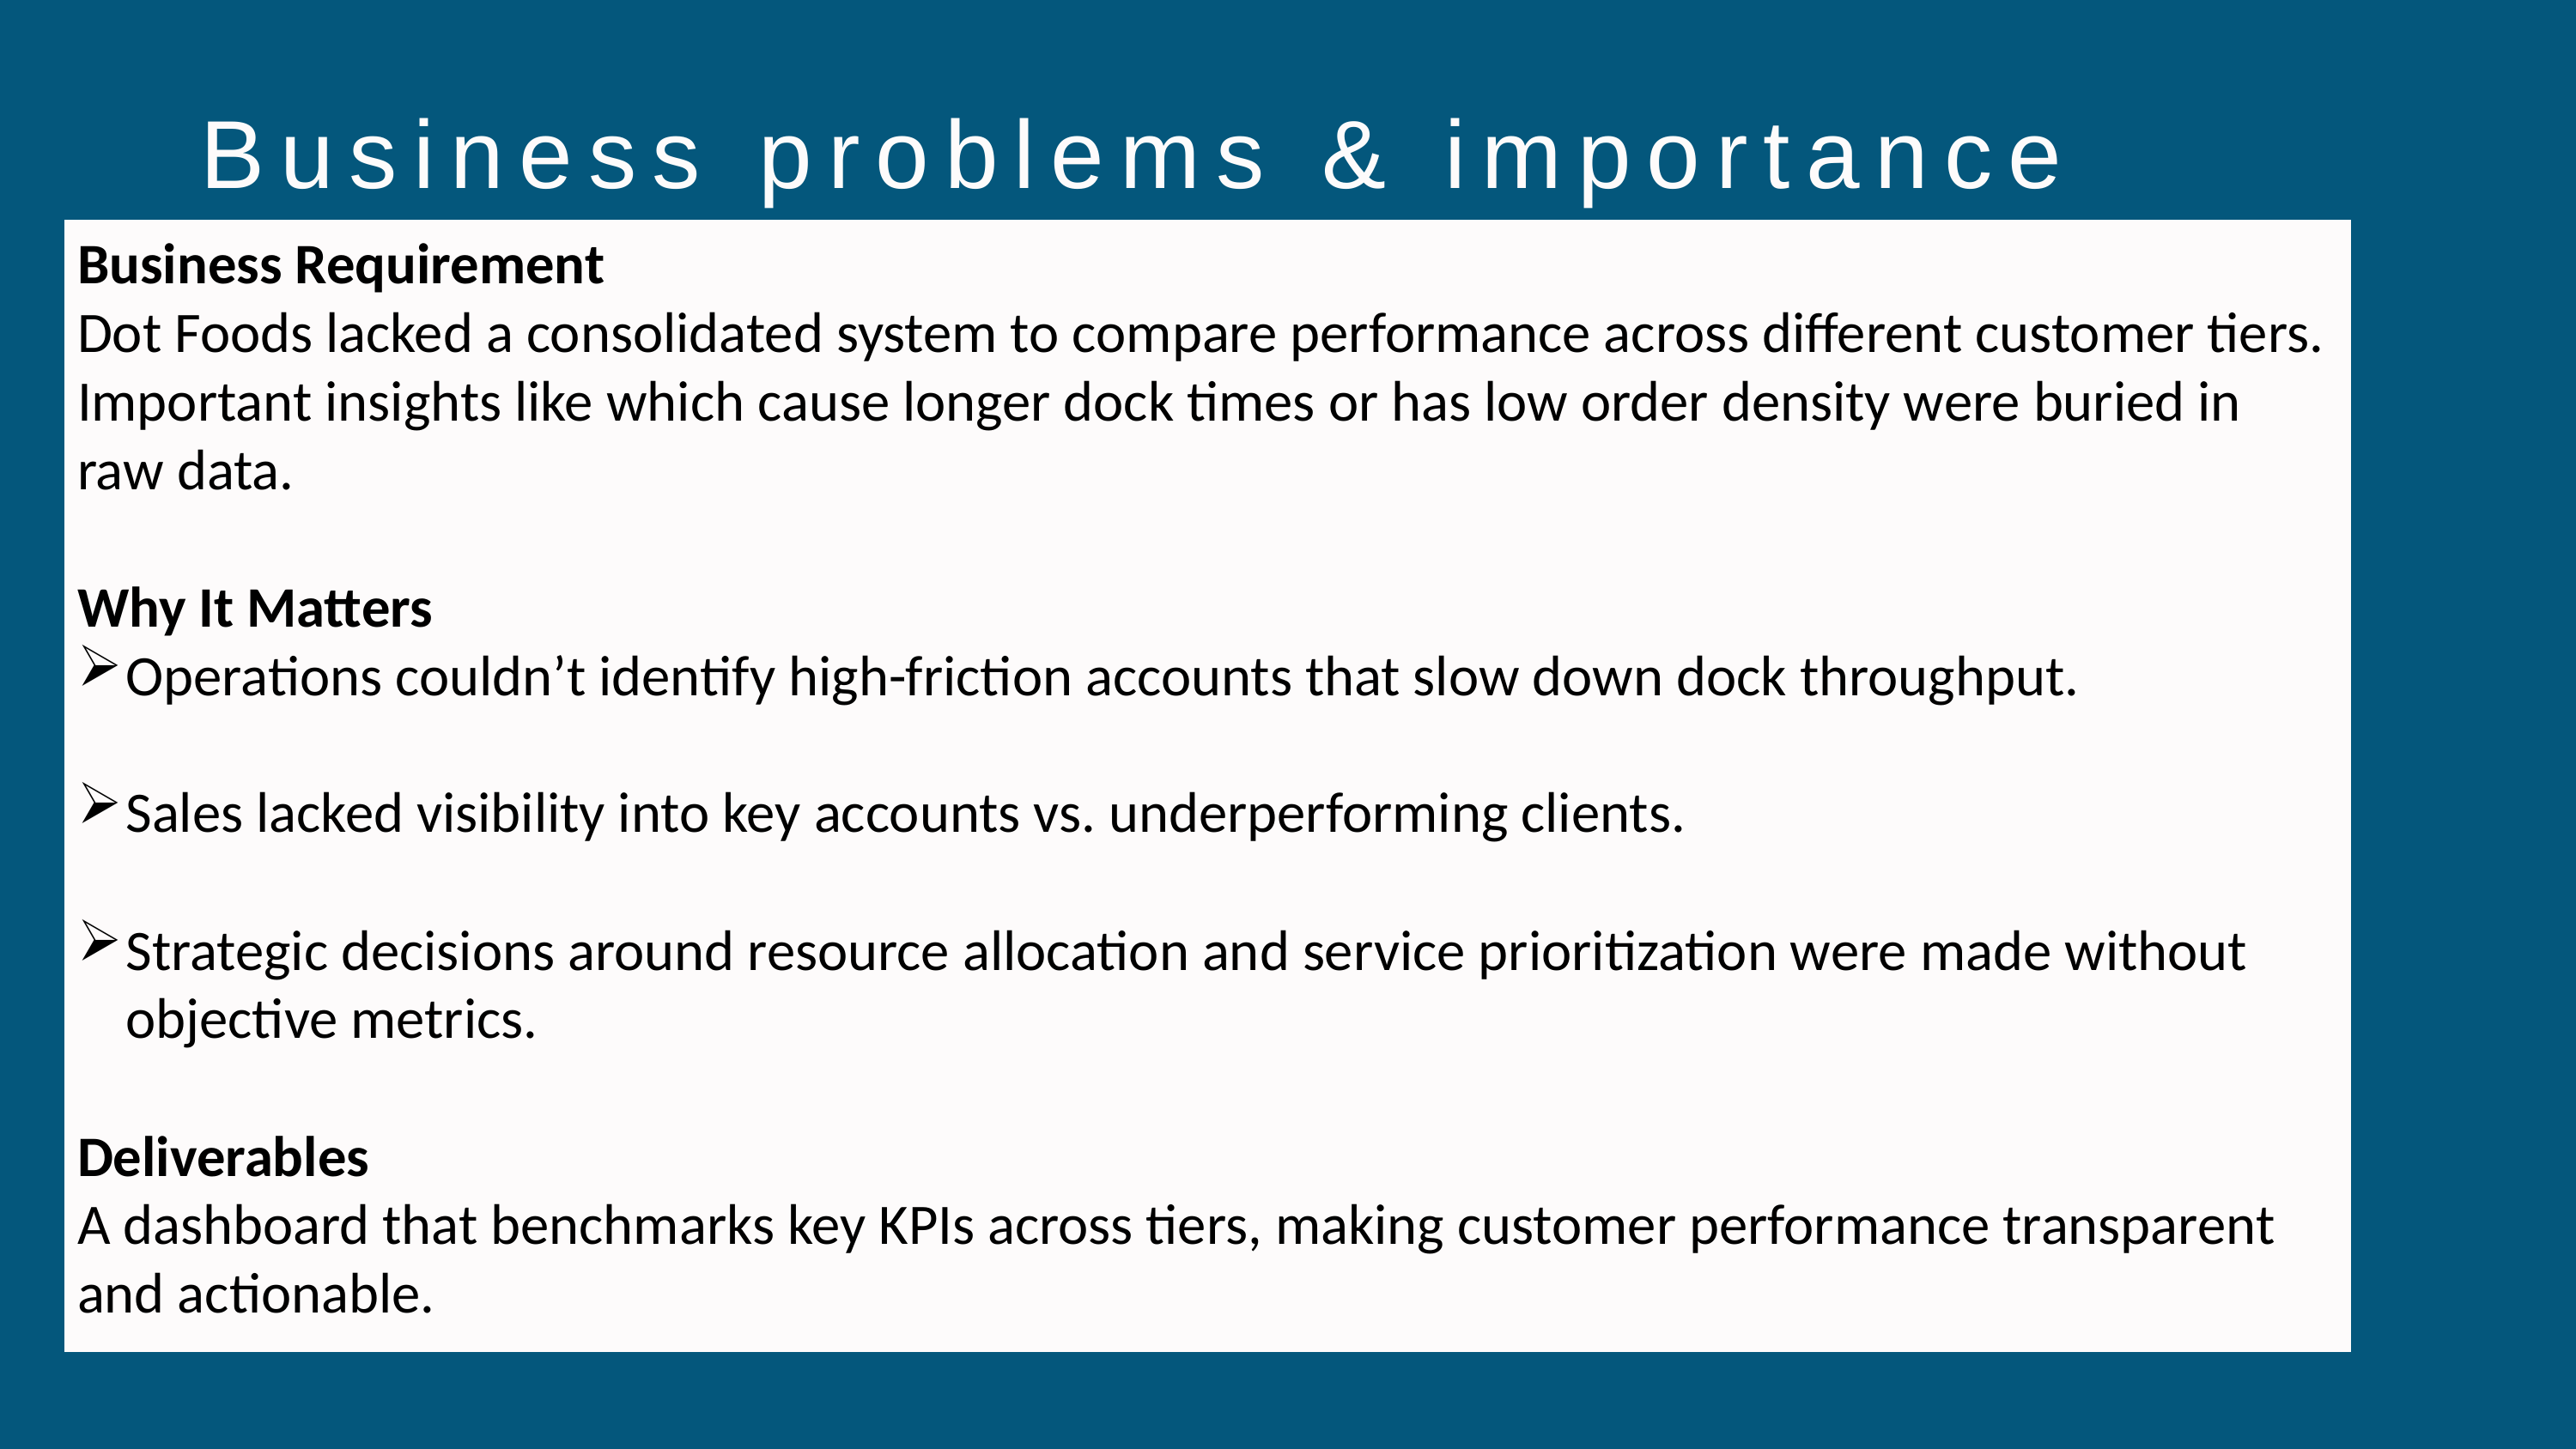

Business problems & importance
Business Requirement
Dot Foods lacked a consolidated system to compare performance across different customer tiers. Important insights like which cause longer dock times or has low order density were buried in raw data.

Why It Matters
Operations couldn’t identify high-friction accounts that slow down dock throughput.

Sales lacked visibility into key accounts vs. underperforming clients.

Strategic decisions around resource allocation and service prioritization were made without objective metrics.

Deliverables
A dashboard that benchmarks key KPIs across tiers, making customer performance transparent and actionable.